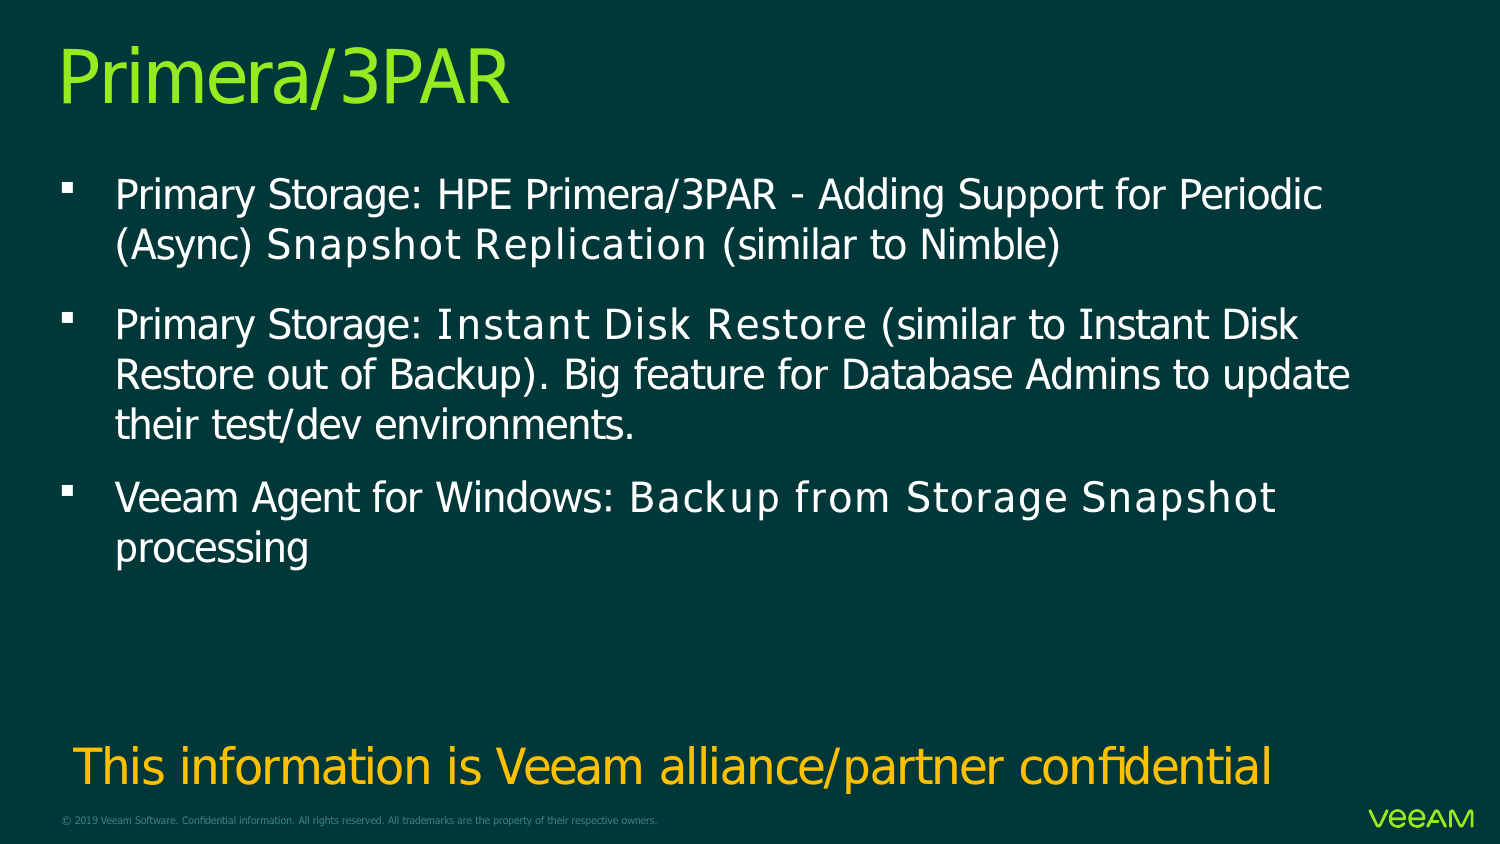

# Primera/3PAR
Primary Storage: HPE Primera/3PAR - Adding Support for Periodic (Async) Snapshot Replication (similar to Nimble)
Primary Storage: Instant Disk Restore (similar to Instant Disk Restore out of Backup). Big feature for Database Admins to update their test/dev environments.
Veeam Agent for Windows: Backup from Storage Snapshot processing
This information is Veeam alliance/partner confidential